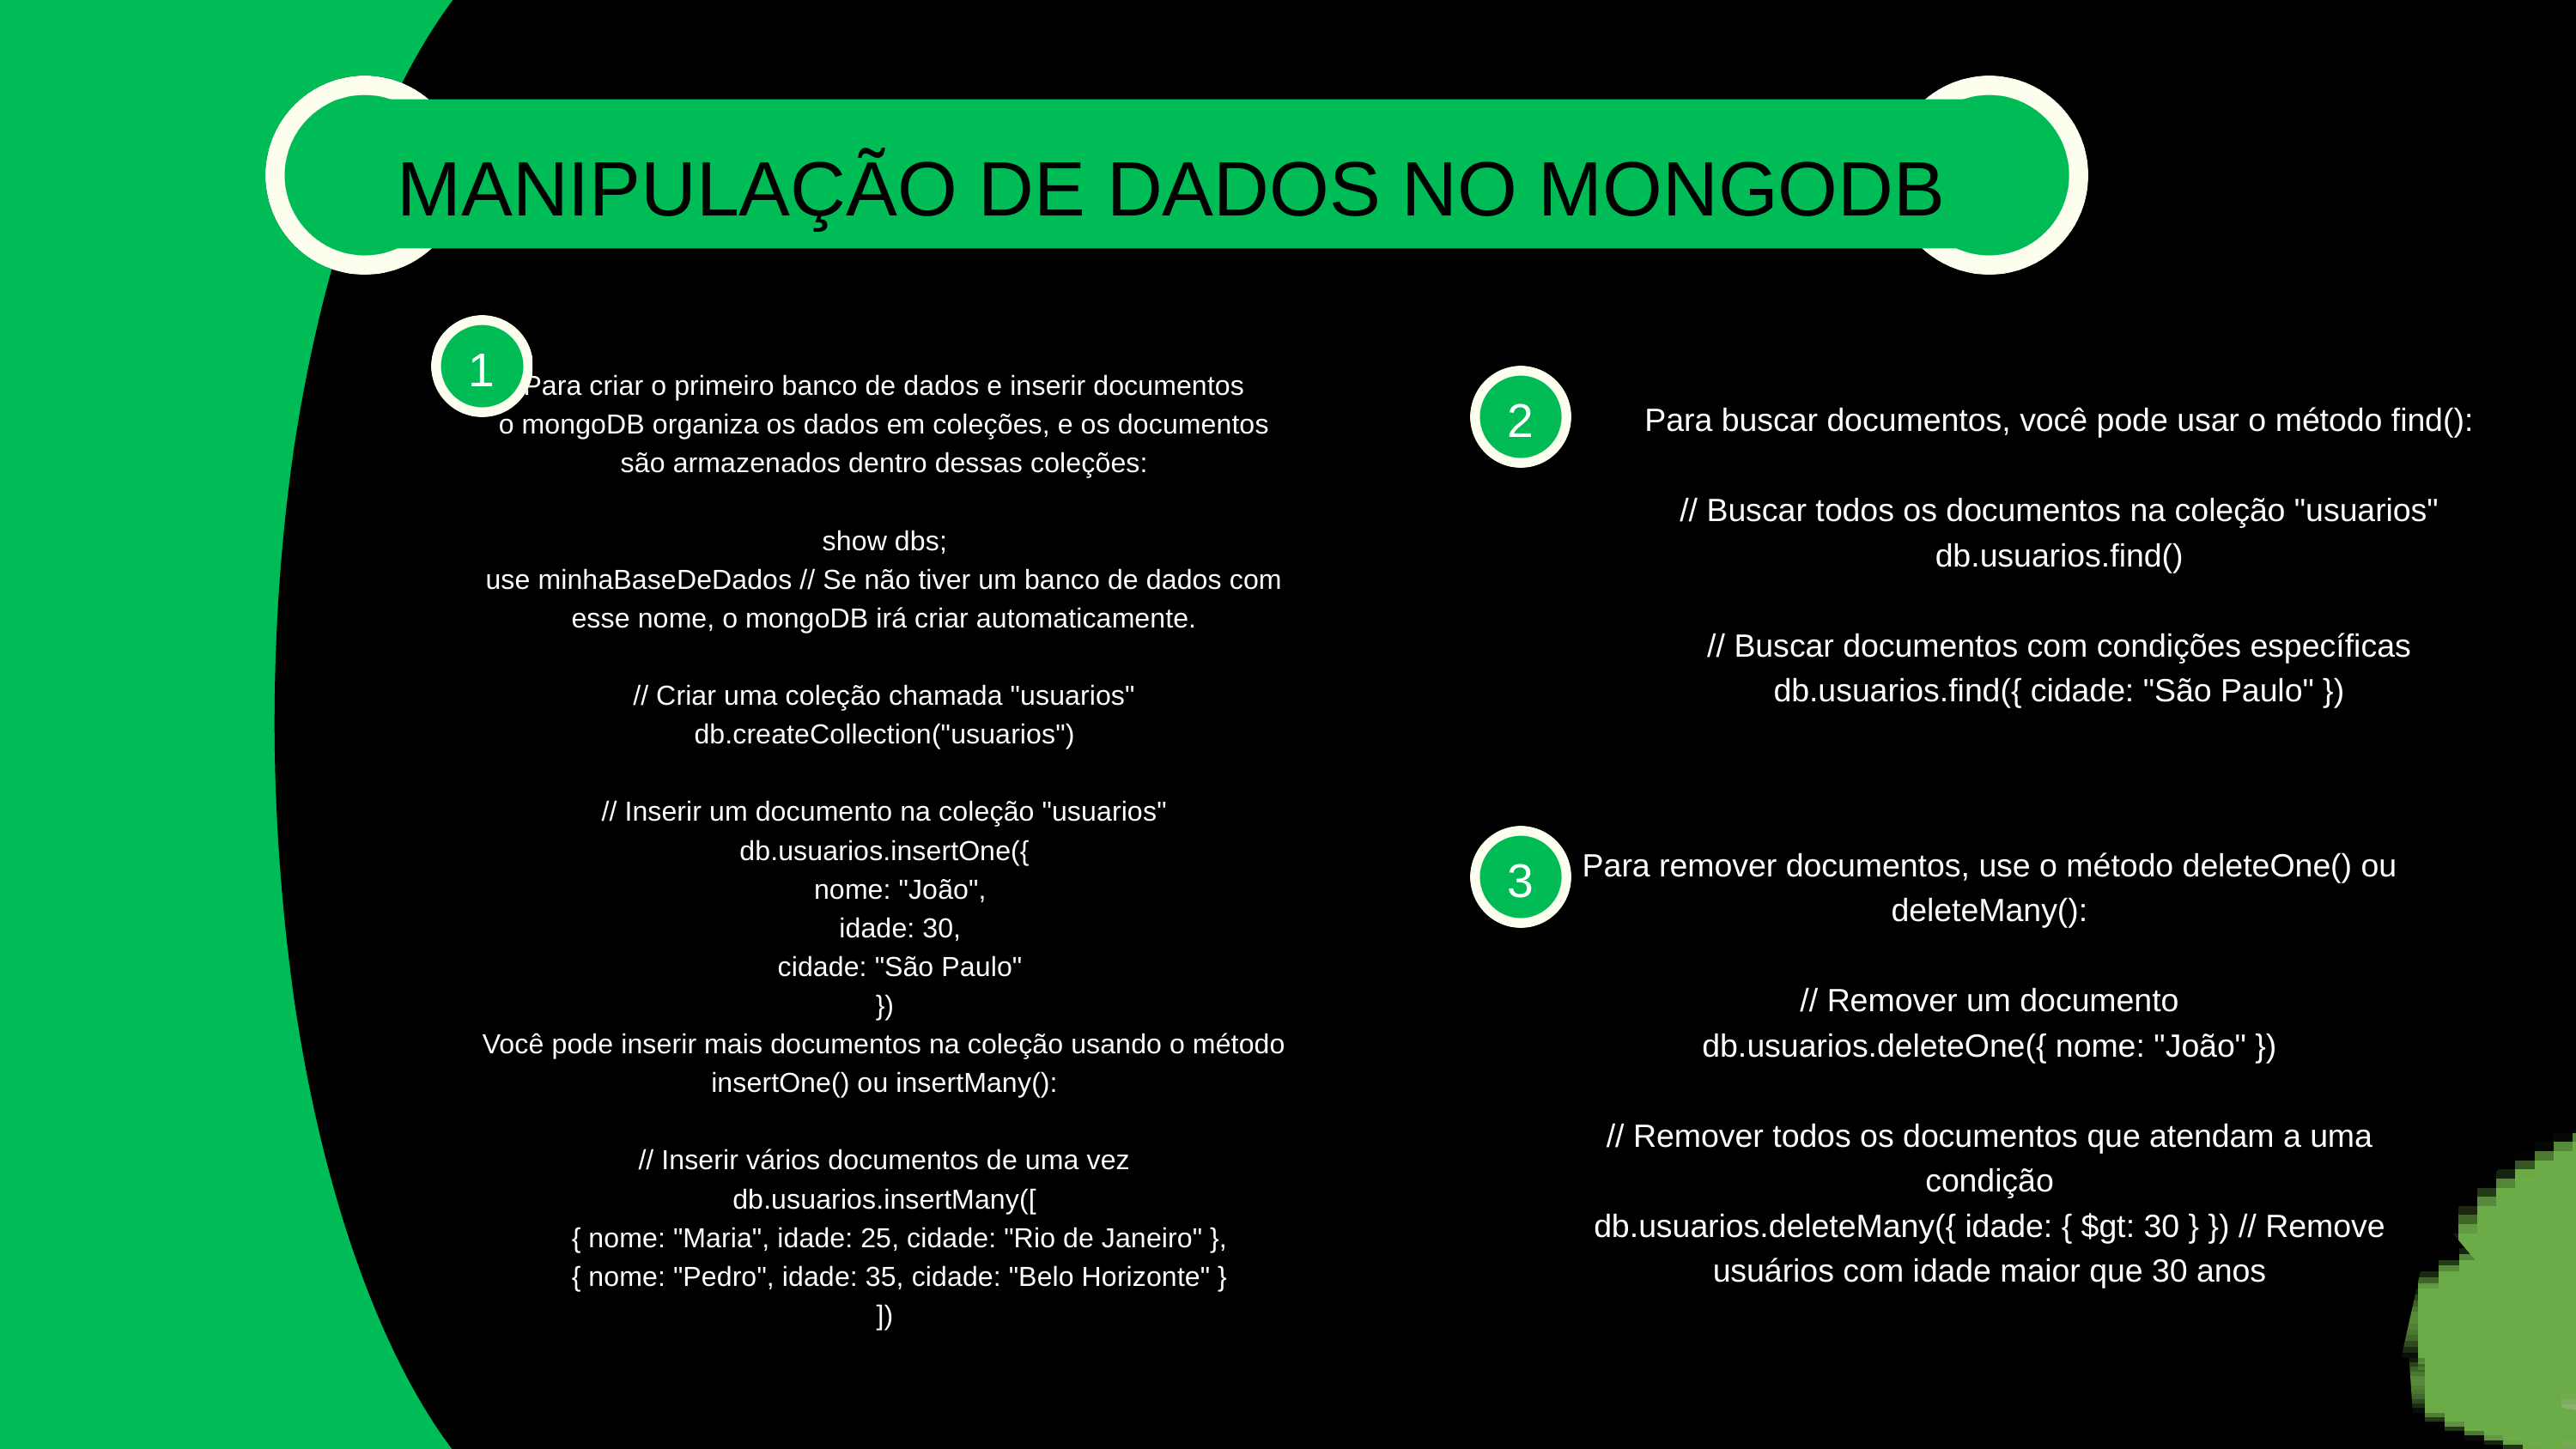

MANIPULAÇÃO DE DADOS NO MONGODB

1
Para criar o primeiro banco de dados e inserir documentos
o mongoDB organiza os dados em coleções, e os documentos são armazenados dentro dessas coleções:

show dbs;
use minhaBaseDeDados // Se não tiver um banco de dados com esse nome, o mongoDB irá criar automaticamente.

// Criar uma coleção chamada "usuarios"
db.createCollection("usuarios")

// Inserir um documento na coleção "usuarios"
db.usuarios.insertOne({
    nome: "João",
    idade: 30,
    cidade: "São Paulo"
})
Você pode inserir mais documentos na coleção usando o método insertOne() ou insertMany():

// Inserir vários documentos de uma vez
db.usuarios.insertMany([
    { nome: "Maria", idade: 25, cidade: "Rio de Janeiro" },
    { nome: "Pedro", idade: 35, cidade: "Belo Horizonte" }
])

2
Para buscar documentos, você pode usar o método find():

// Buscar todos os documentos na coleção "usuarios"
db.usuarios.find()

// Buscar documentos com condições específicas
db.usuarios.find({ cidade: "São Paulo" })

Para remover documentos, use o método deleteOne() ou deleteMany():

// Remover um documento
db.usuarios.deleteOne({ nome: "João" })

// Remover todos os documentos que atendam a uma condição
db.usuarios.deleteMany({ idade: { $gt: 30 } }) // Remove usuários com idade maior que 30 anos
3